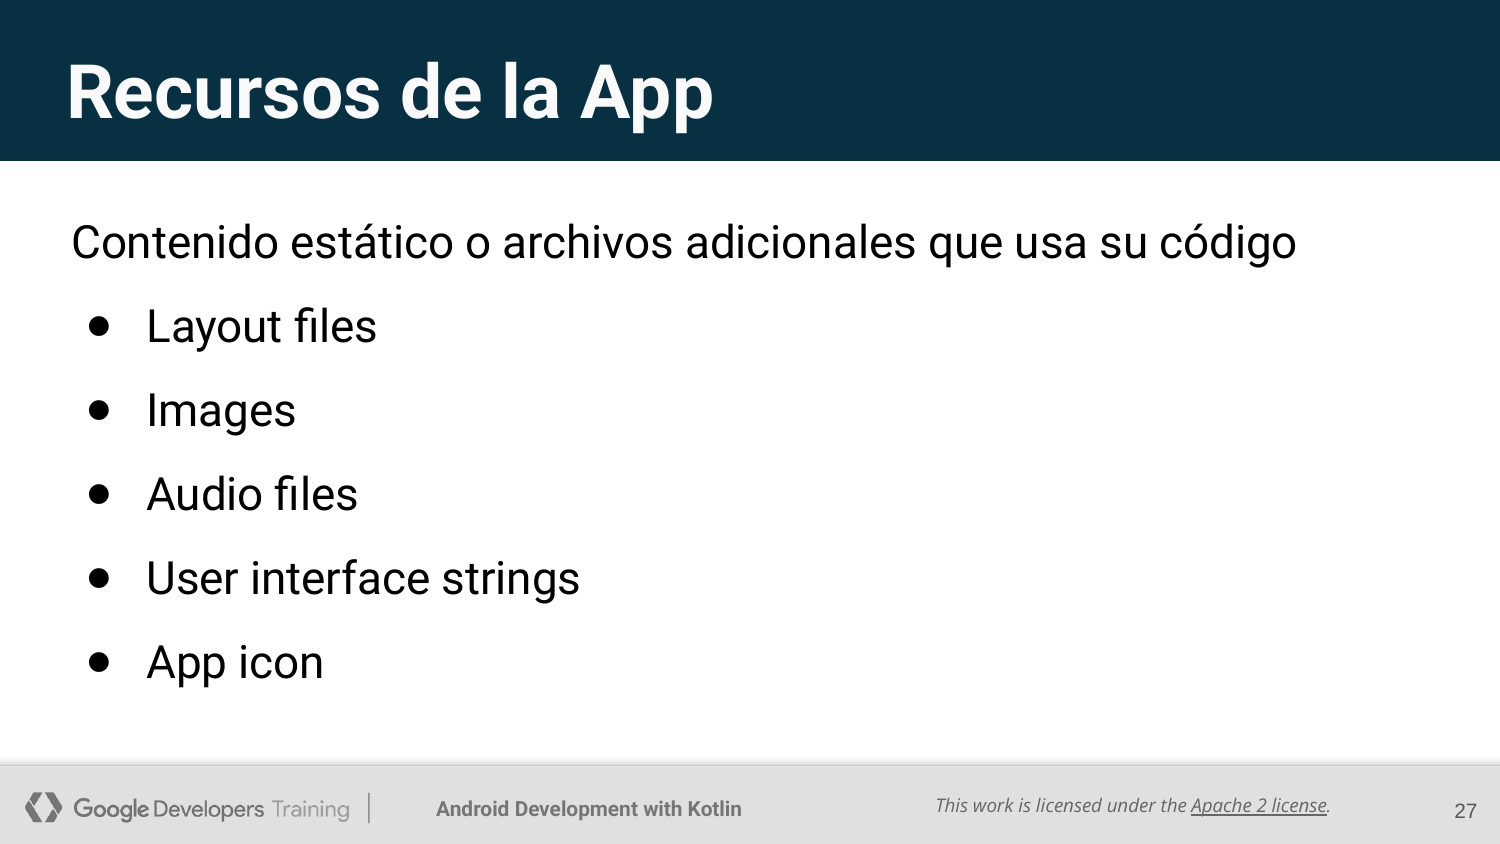

# Recursos de la App
Contenido estático o archivos adicionales que usa su código
Layout files
Images
Audio files
User interface strings
App icon
27